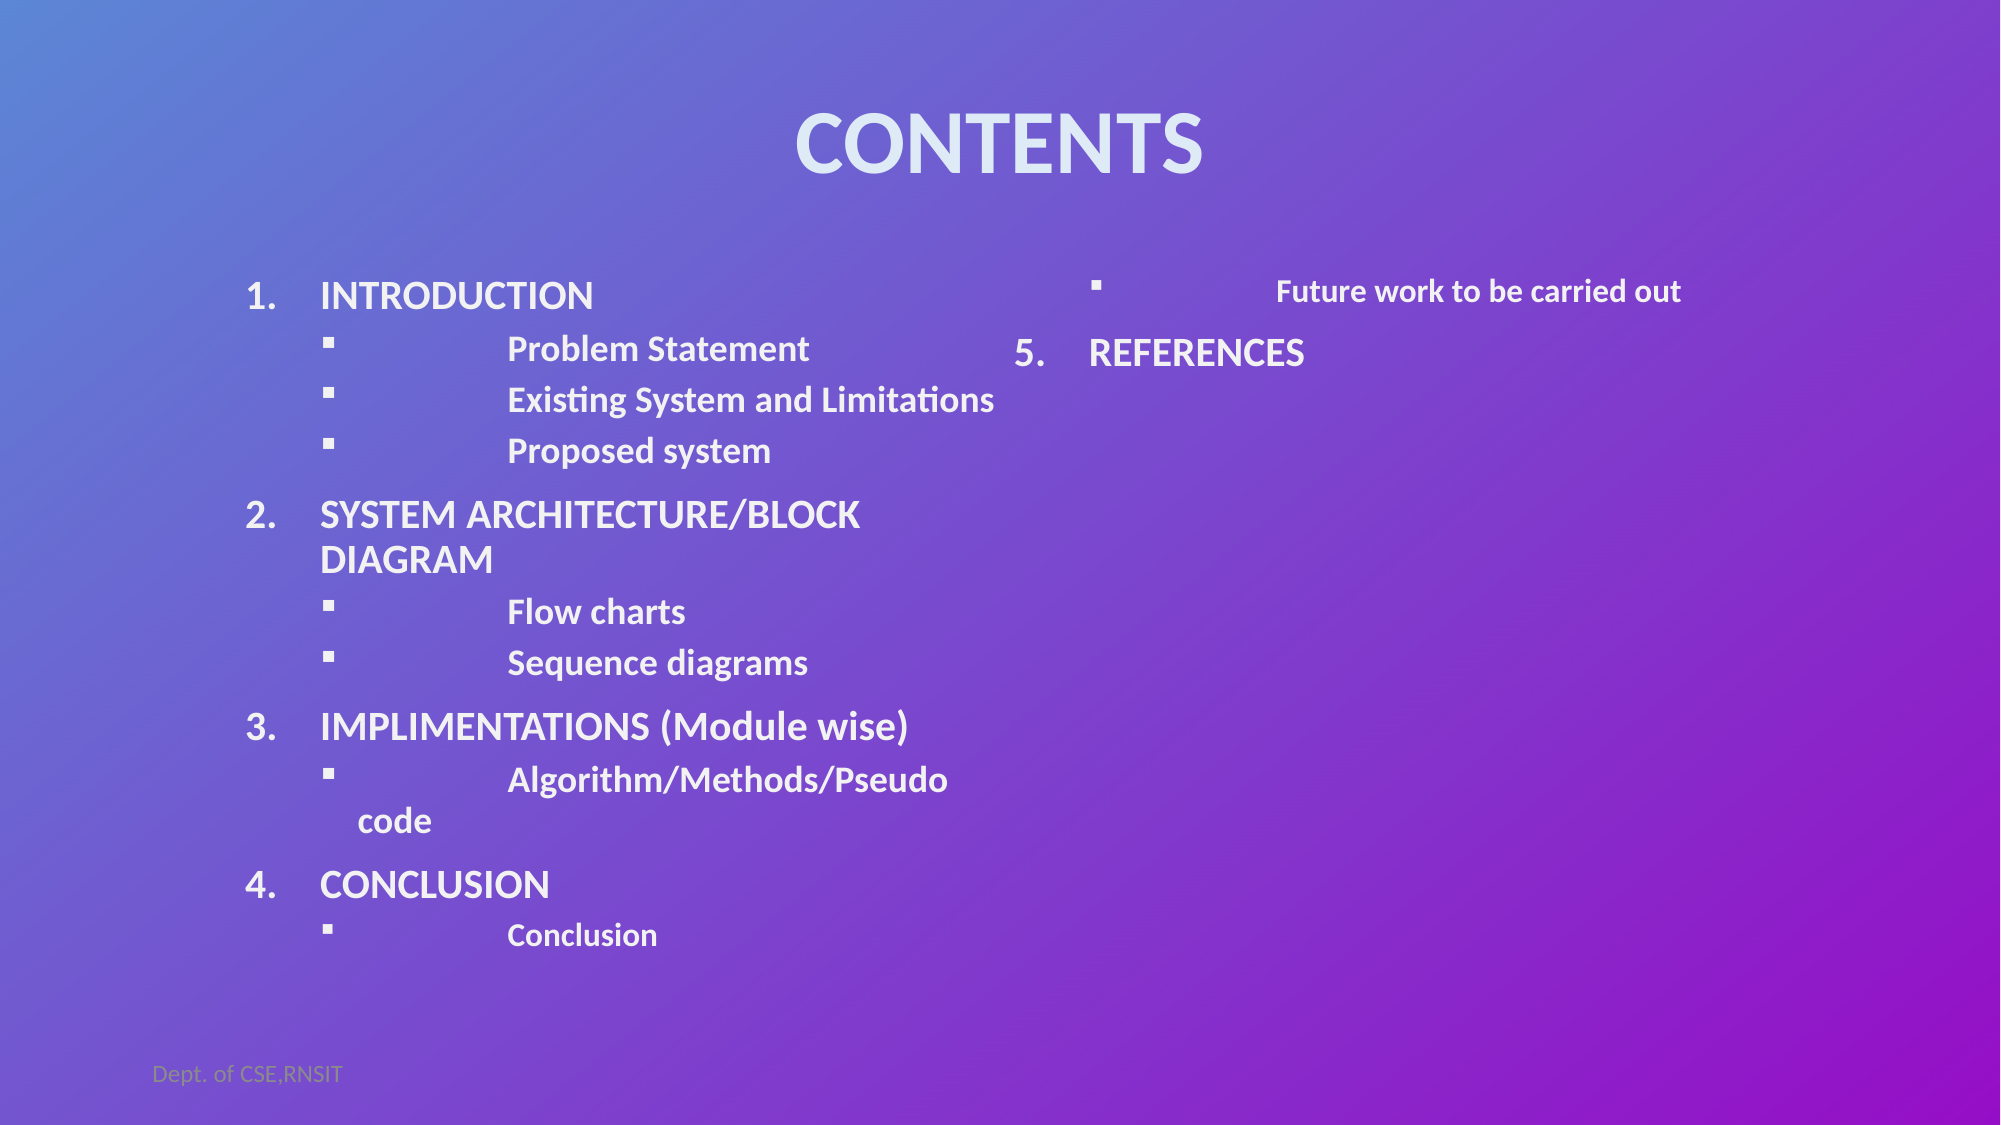

# CONTENTS
INTRODUCTION
	Problem Statement
	Existing System and Limitations
	Proposed system
SYSTEM ARCHITECTURE/BLOCK DIAGRAM
	Flow charts
	Sequence diagrams
IMPLIMENTATIONS (Module wise)
	Algorithm/Methods/Pseudo code
CONCLUSION
	Conclusion
	Future work to be carried out
REFERENCES
Dept. of CSE,RNSIT
2021 - 22
2